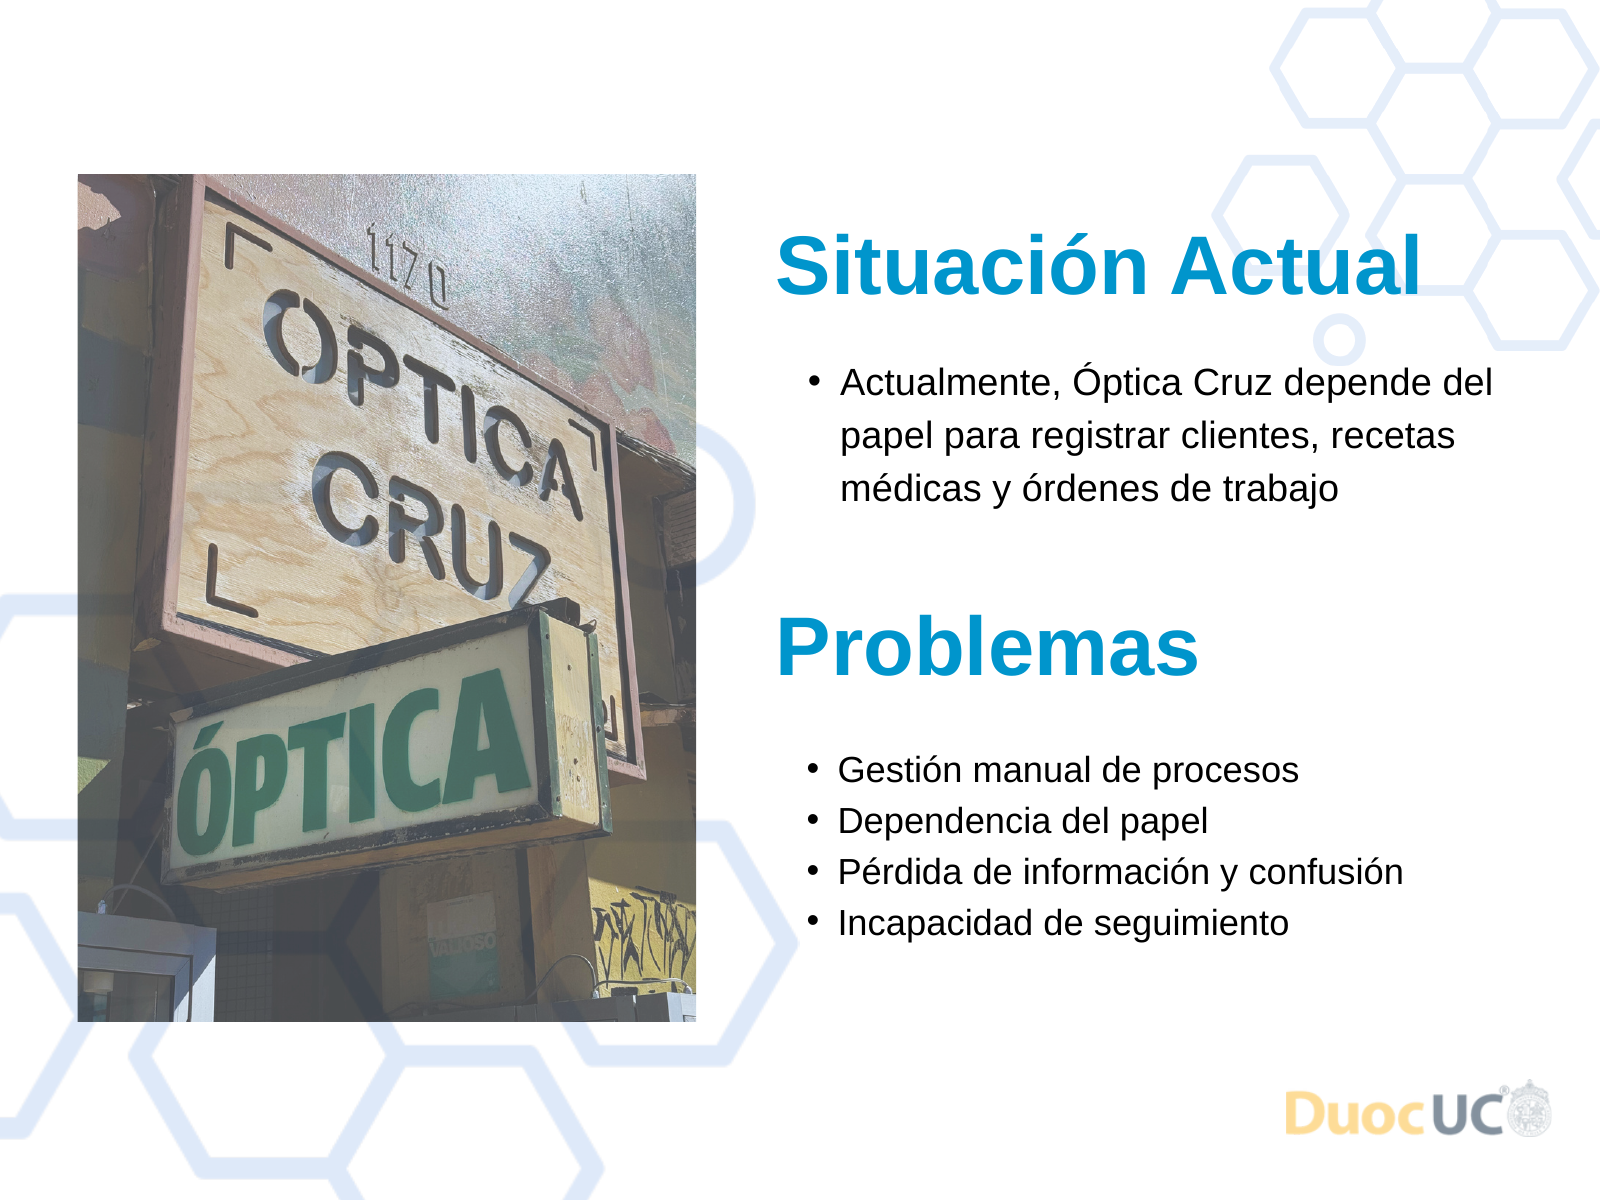

Situación Actual
Actualmente, Óptica Cruz depende del papel para registrar clientes, recetas médicas y órdenes de trabajo

Problemas

Gestión manual de procesos
Dependencia del papel
Pérdida de información y confusión
Incapacidad de seguimiento